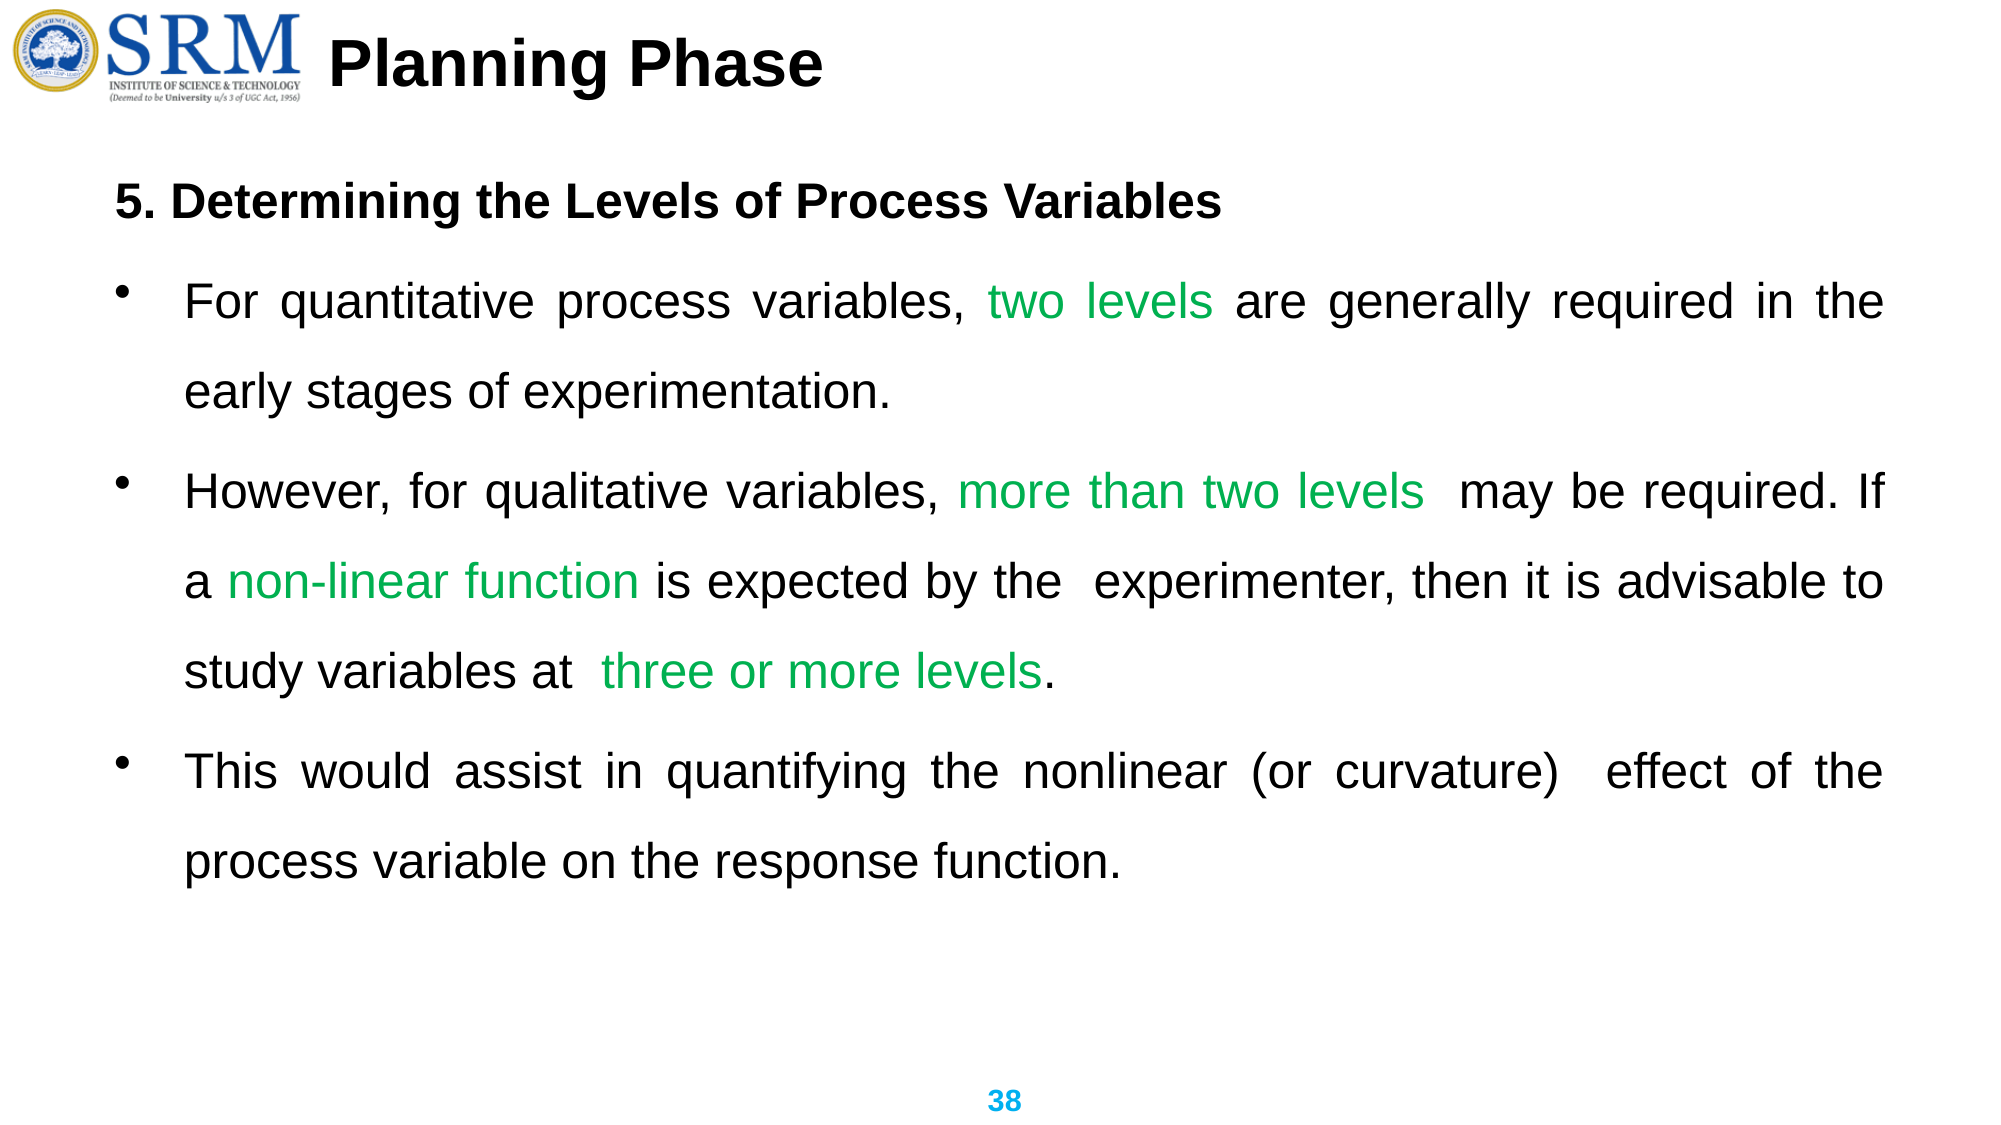

# Planning Phase
5. Determining the Levels of Process Variables
For quantitative process variables, two levels are generally required in the early stages of experimentation.
However, for qualitative variables, more than two levels  may be required. If a non-linear function is expected by the  experimenter, then it is advisable to study variables at  three or more levels.
This would assist in quantifying the nonlinear (or curvature)  effect of the process variable on the response function.
38